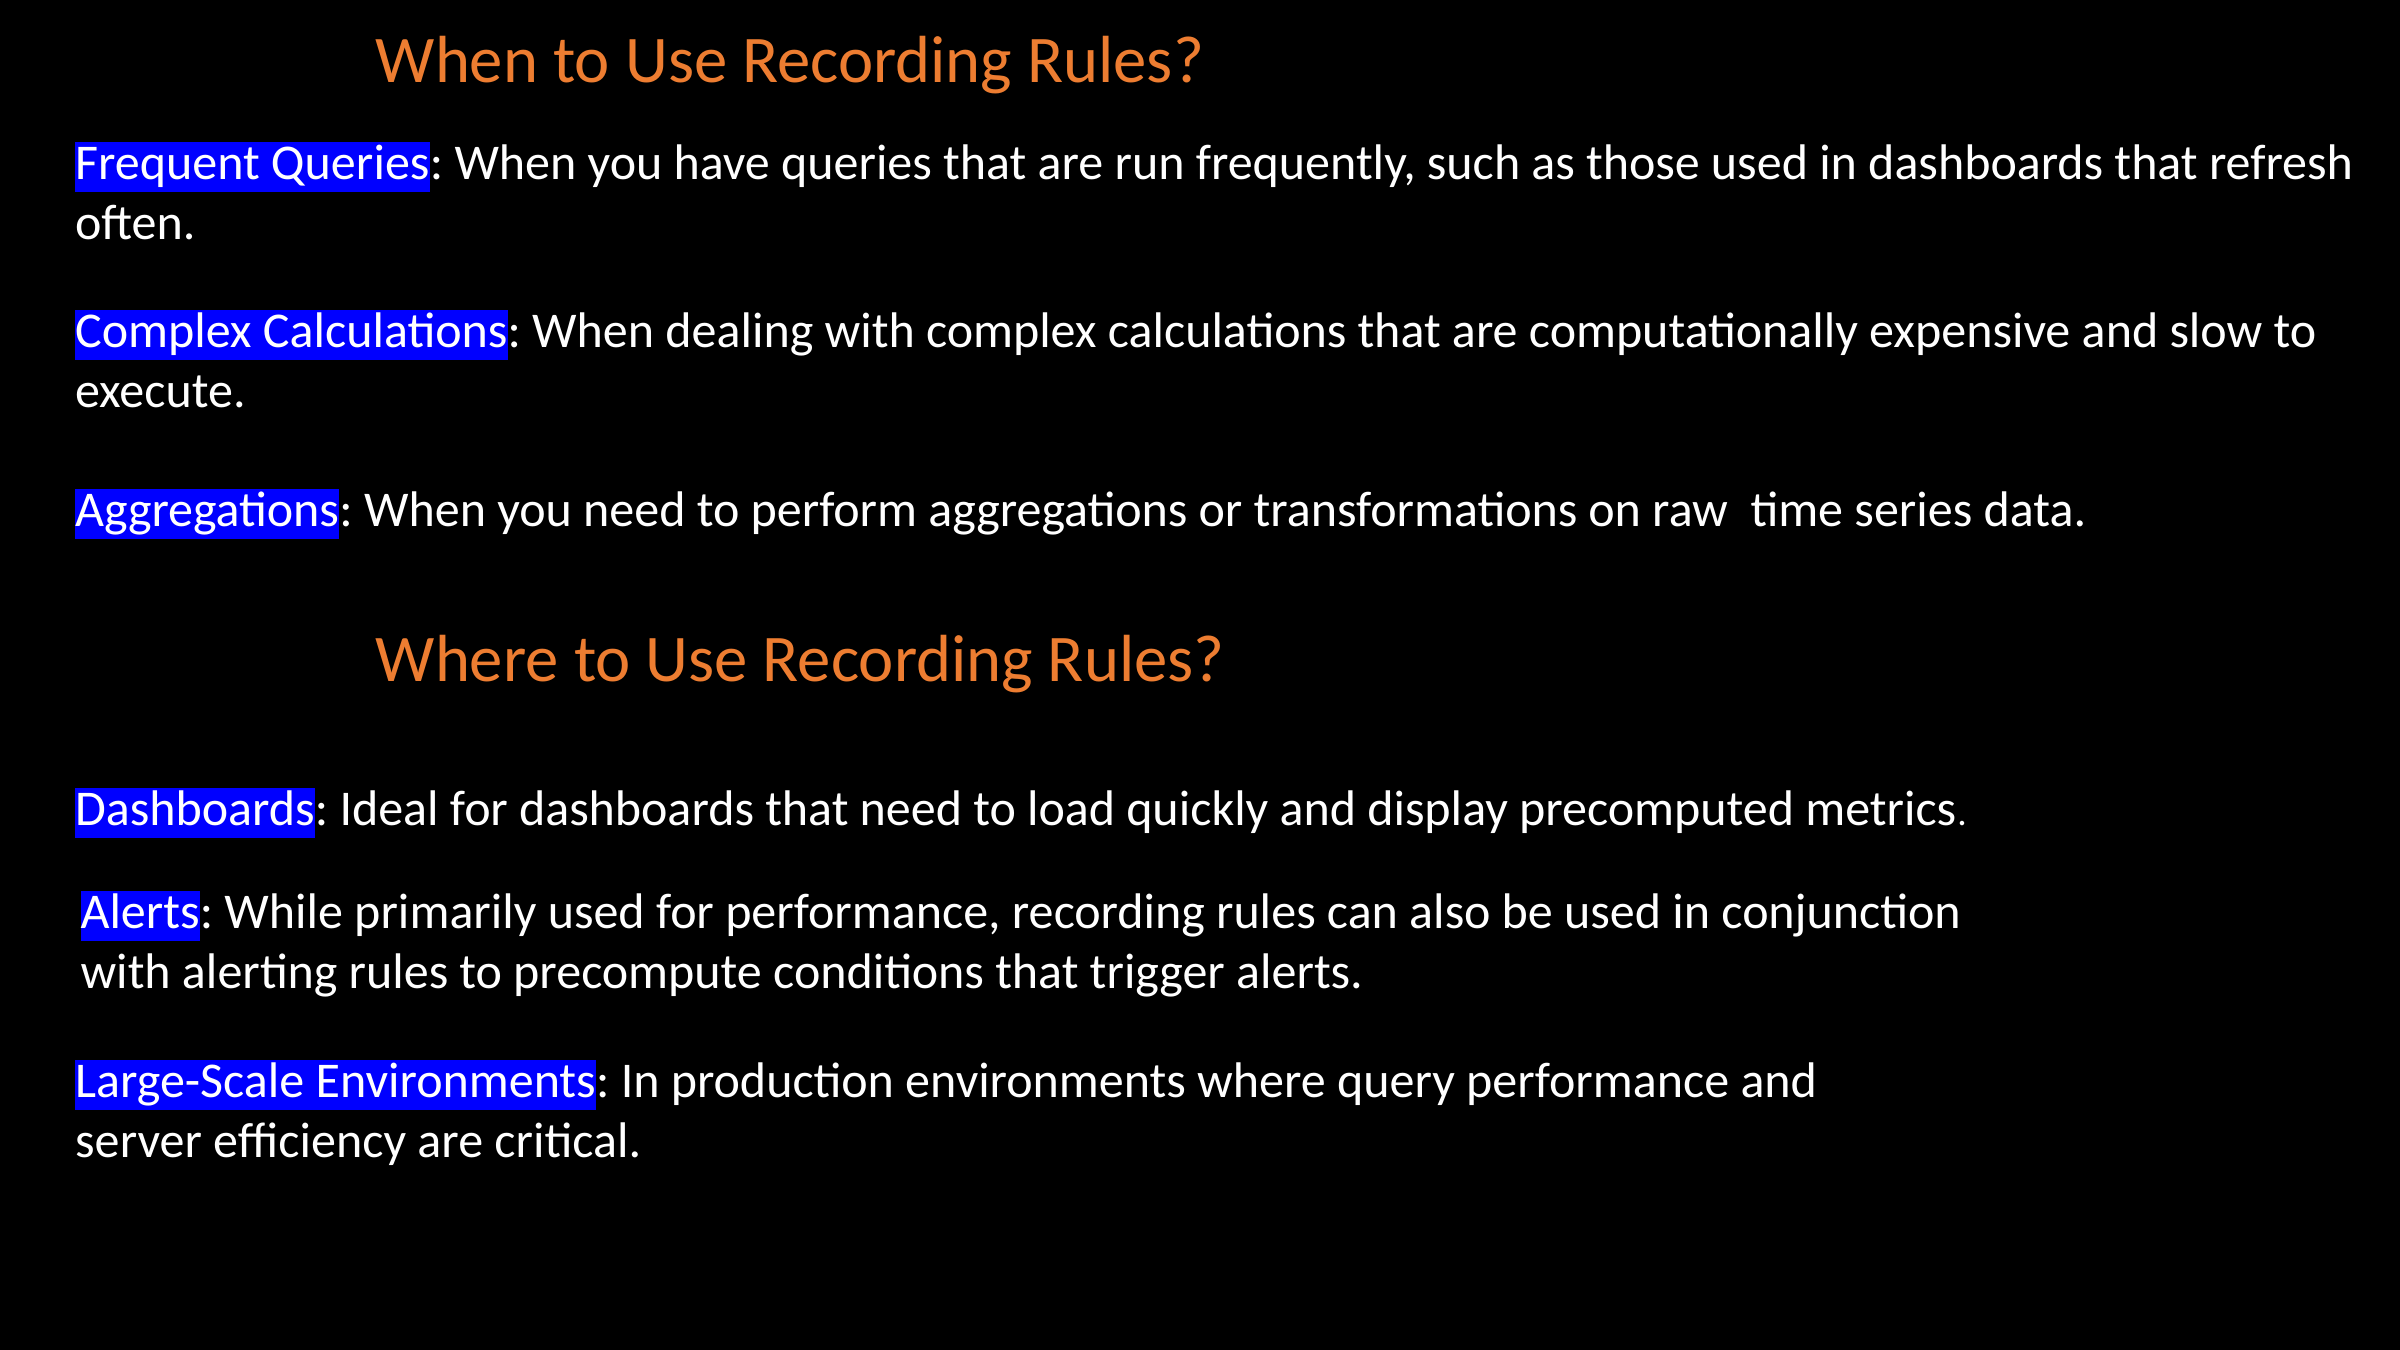

When to Use Recording Rules?
Frequent Queries: When you have queries that are run frequently, such as those used in dashboards that refresh often.
Complex Calculations: When dealing with complex calculations that are computationally expensive and slow to execute.
Aggregations: When you need to perform aggregations or transformations on raw  time series data.
Where to Use Recording Rules?
Dashboards: Ideal for dashboards that need to load quickly and display precomputed metrics.
Alerts: While primarily used for performance, recording rules can also be used in conjunction with alerting rules to precompute conditions that trigger alerts.
Large-Scale Environments: In production environments where query performance and server efficiency are critical.